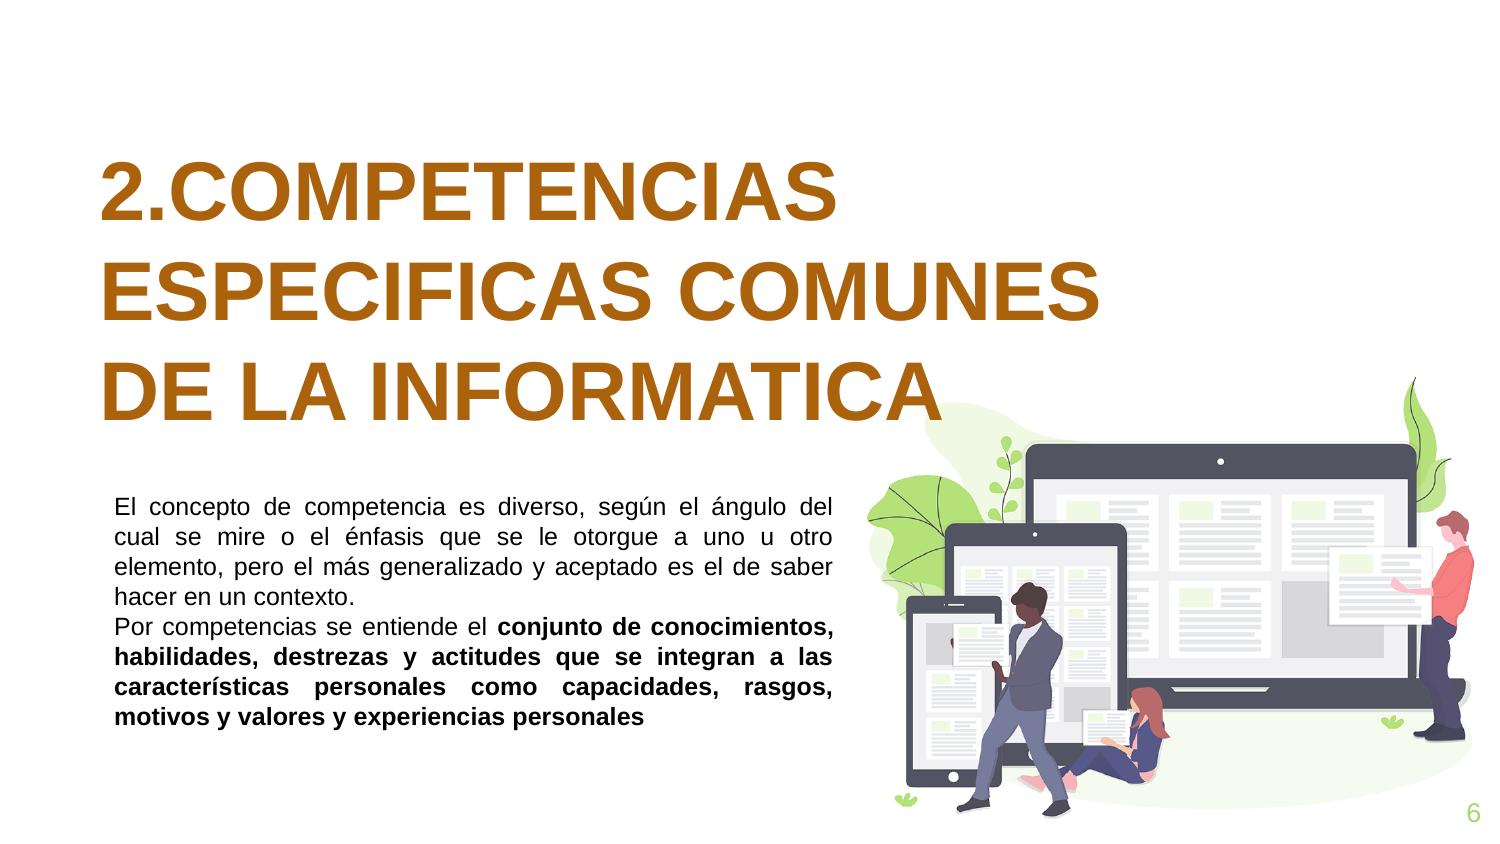

# 2.COMPETENCIAS ESPECIFICAS COMUNES DE LA INFORMATICA
El concepto de competencia es diverso, según el ángulo del cual se mire o el énfasis que se le otorgue a uno u otro elemento, pero el más generalizado y aceptado es el de saber hacer en un contexto.
Por competencias se entiende el conjunto de conocimientos, habilidades, destrezas y actitudes que se integran a las características personales como capacidades, rasgos, motivos y valores y experiencias personales
6